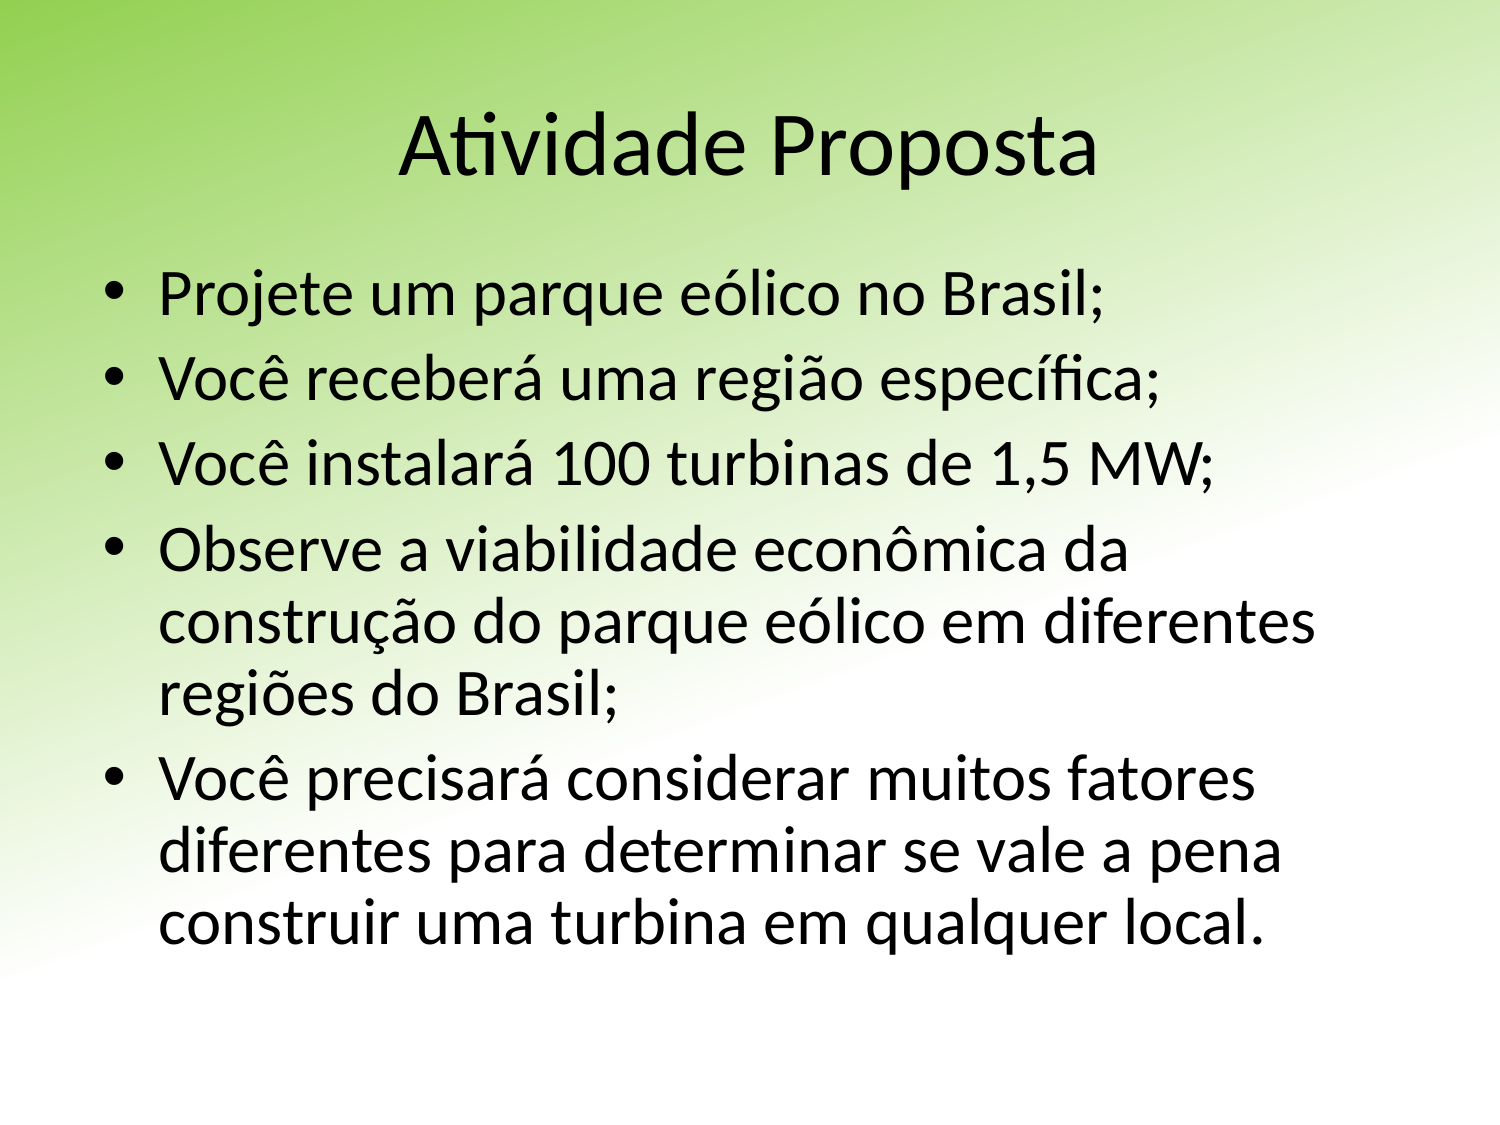

# Atividade Proposta
Projete um parque eólico no Brasil;
Você receberá uma região específica;
Você instalará 100 turbinas de 1,5 MW;
Observe a viabilidade econômica da construção do parque eólico em diferentes regiões do Brasil;
Você precisará considerar muitos fatores diferentes para determinar se vale a pena construir uma turbina em qualquer local.